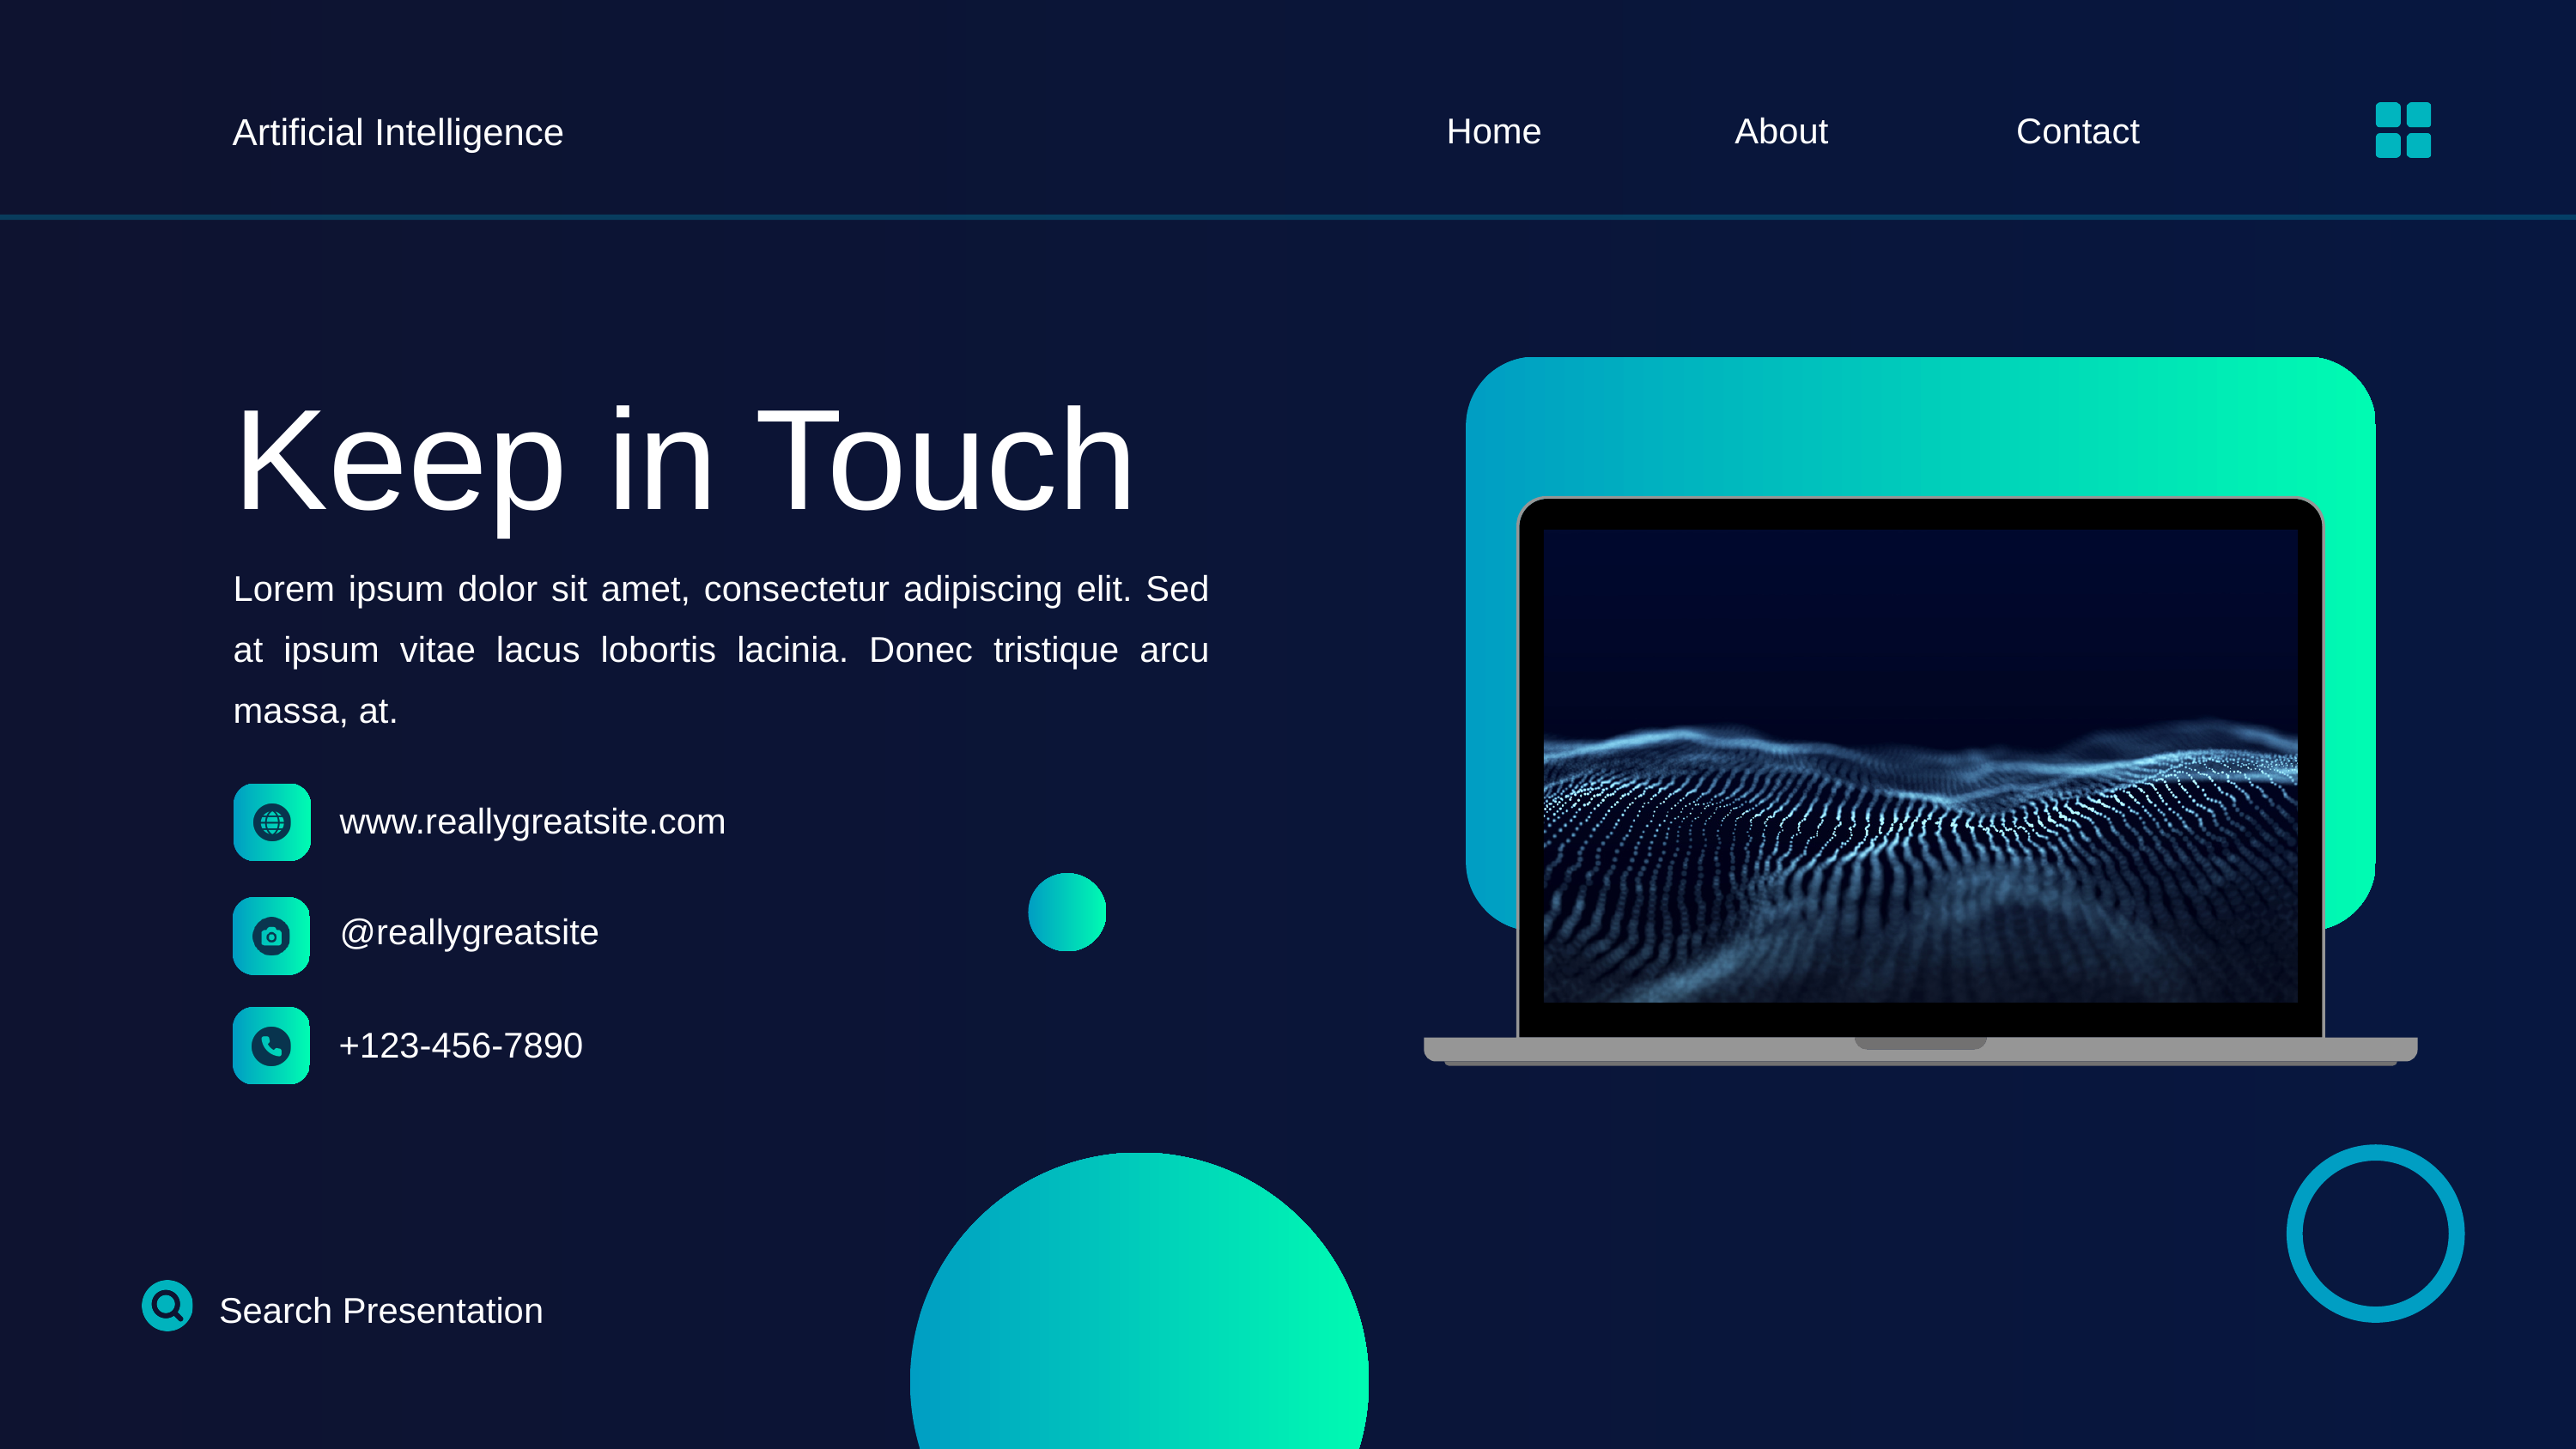

Home
About
Contact

Artificial Intelligence
Keep in Touch

Lorem ipsum dolor sit amet, consectetur adipiscing elit. Sed at ipsum vitae lacus lobortis lacinia. Donec tristique arcu massa, at.

www.reallygreatsite.com

@reallygreatsite

+123-456-7890

Search Presentation